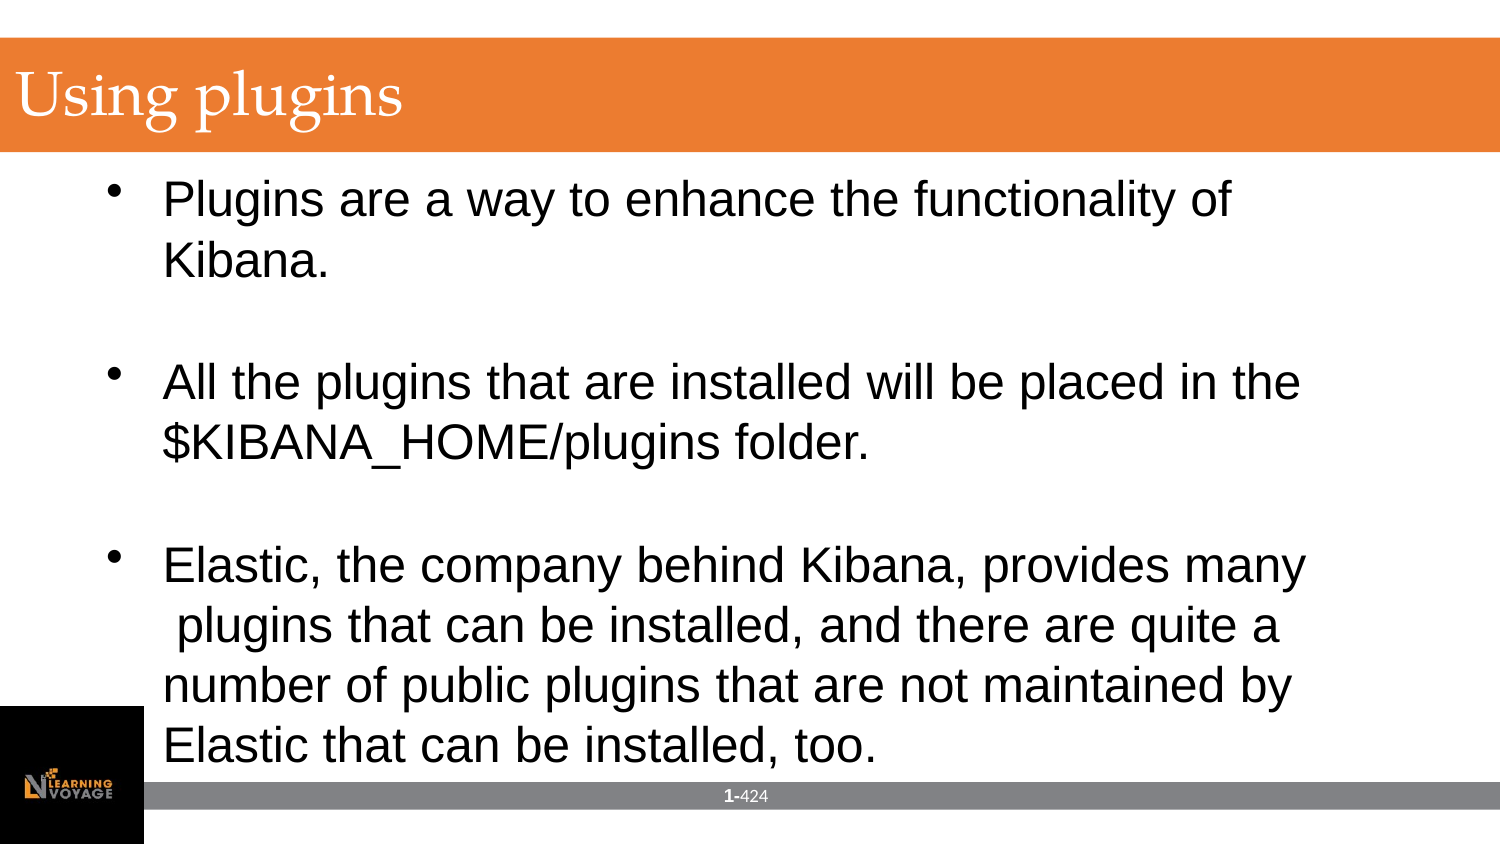

# Using plugins
Plugins are a way to enhance the functionality of
Kibana.

All the plugins that are installed will be placed in the
$KIBANA_HOME/plugins folder.

Elastic, the company behind Kibana, provides many  plugins that can be installed, and there are quite a  number of public plugins that are not maintained by  Elastic that can be installed, too.
1-424